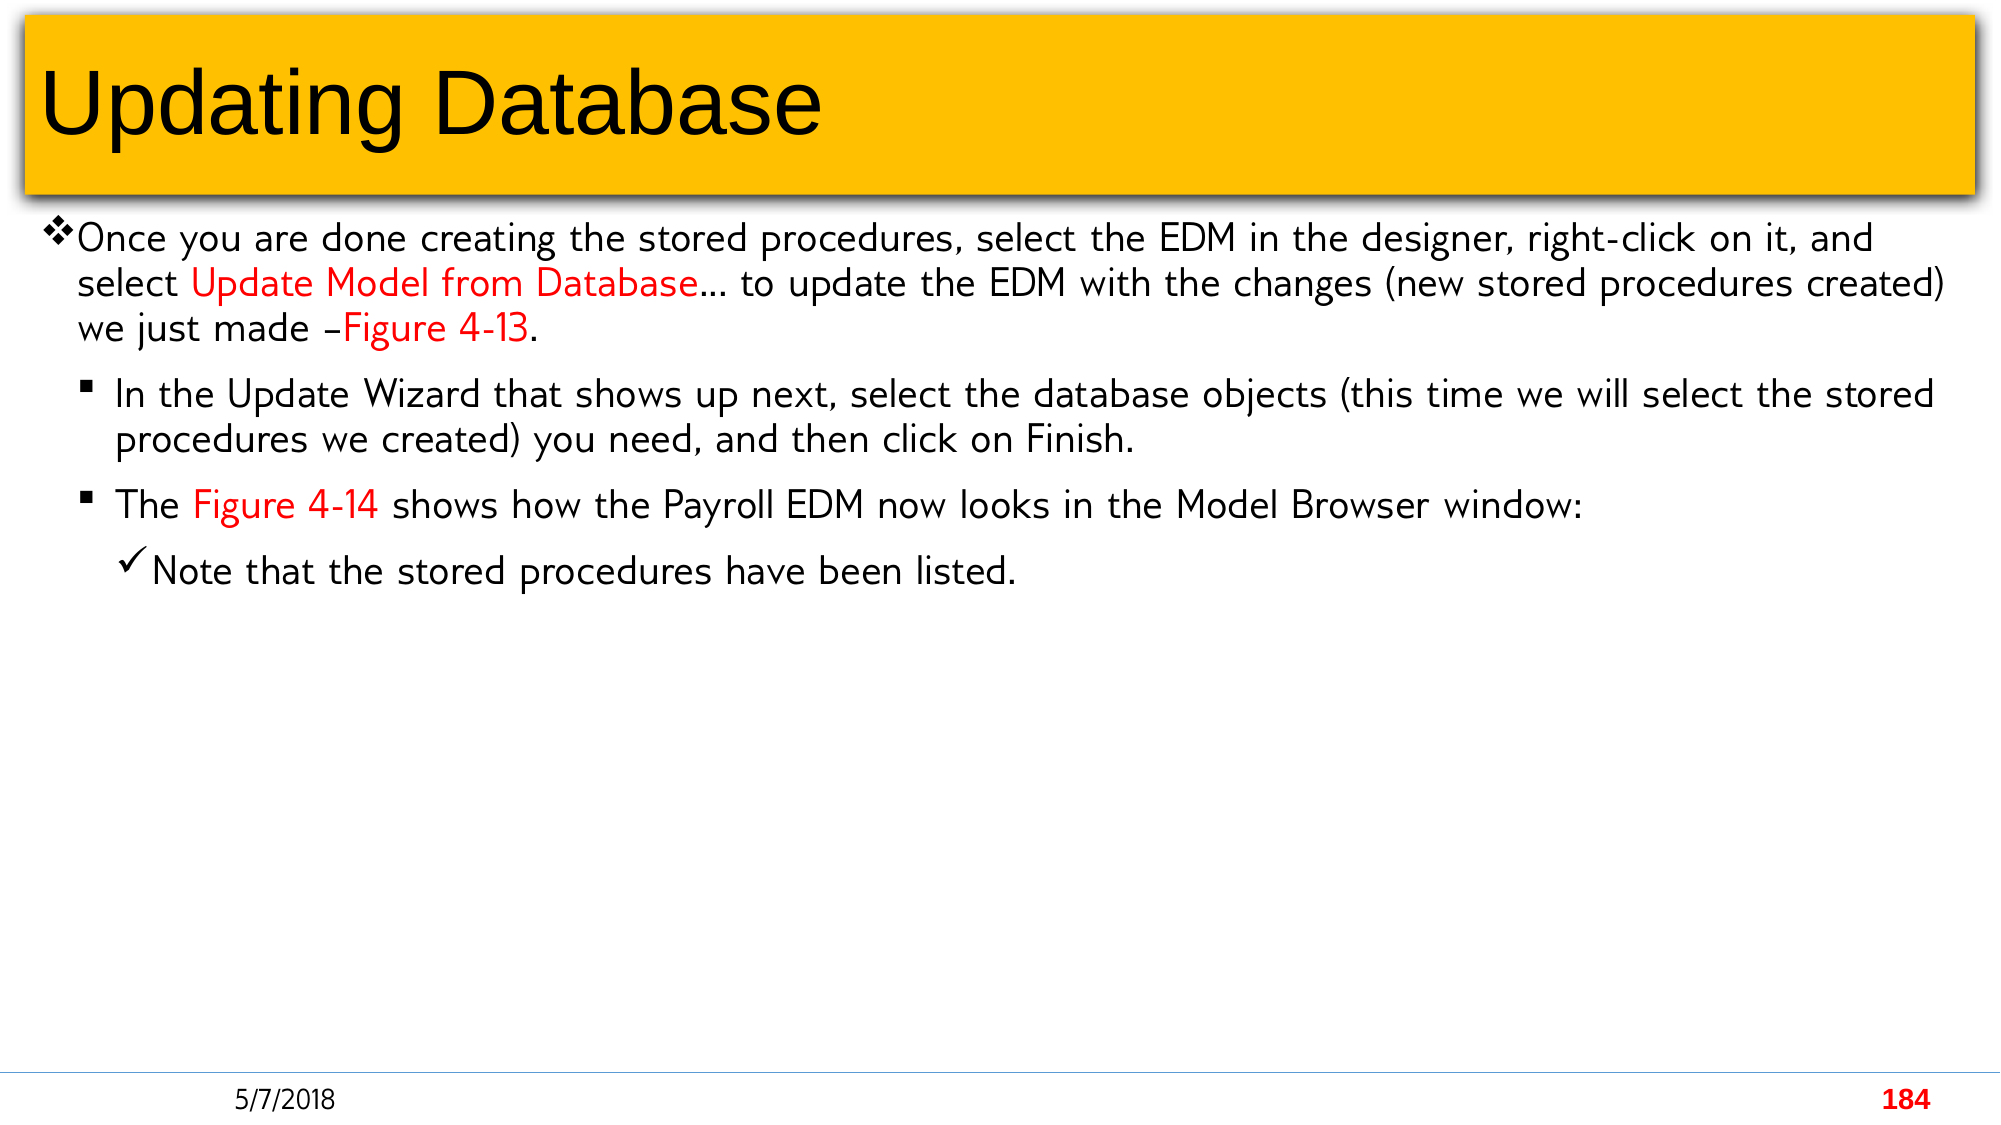

# Updating Database
Once you are done creating the stored procedures, select the EDM in the designer, right-click on it, and select Update Model from Database... to update the EDM with the changes (new stored procedures created) we just made –Figure 4-13.
In the Update Wizard that shows up next, select the database objects (this time we will select the stored procedures we created) you need, and then click on Finish.
The Figure 4-14 shows how the Payroll EDM now looks in the Model Browser window:
Note that the stored procedures have been listed.
5/7/2018
184